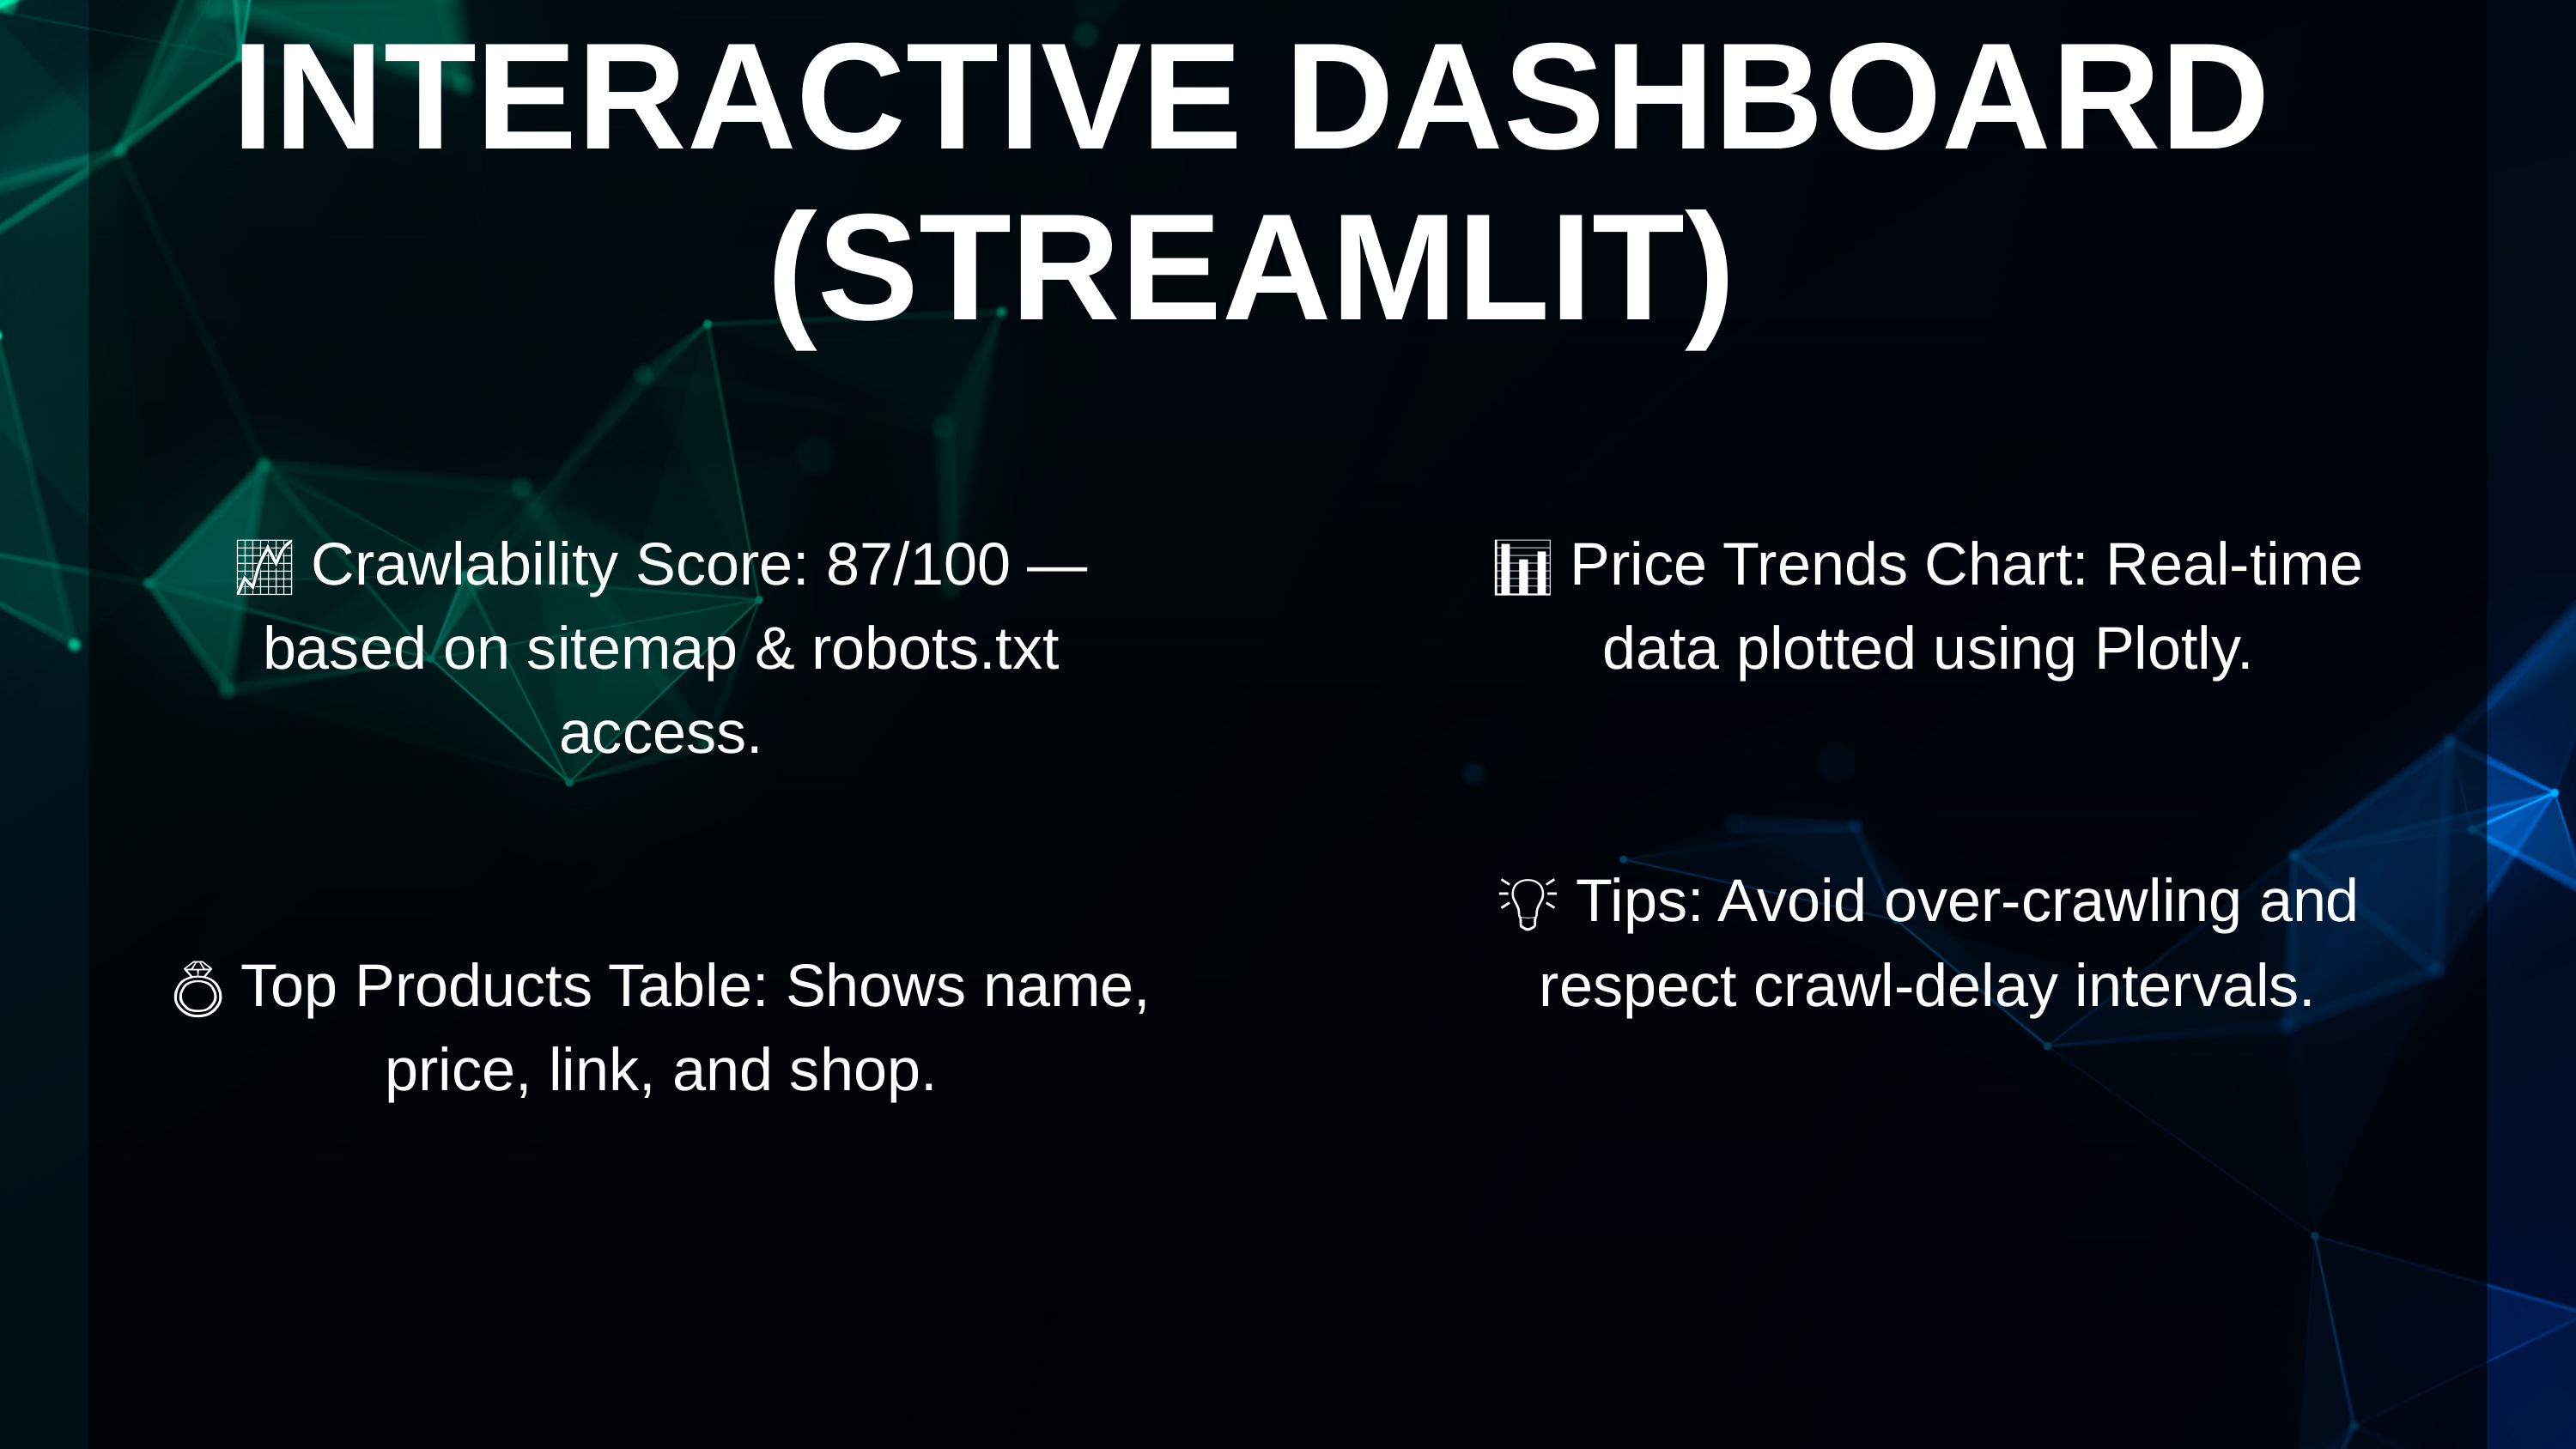

INTERACTIVE DASHBOARD (STREAMLIT)

📈 Crawlability Score: 87/100 — based on sitemap & robots.txt access.

💍 Top Products Table: Shows name, price, link, and shop.

📊 Price Trends Chart: Real-time data plotted using Plotly.

💡 Tips: Avoid over-crawling and respect crawl-delay intervals.